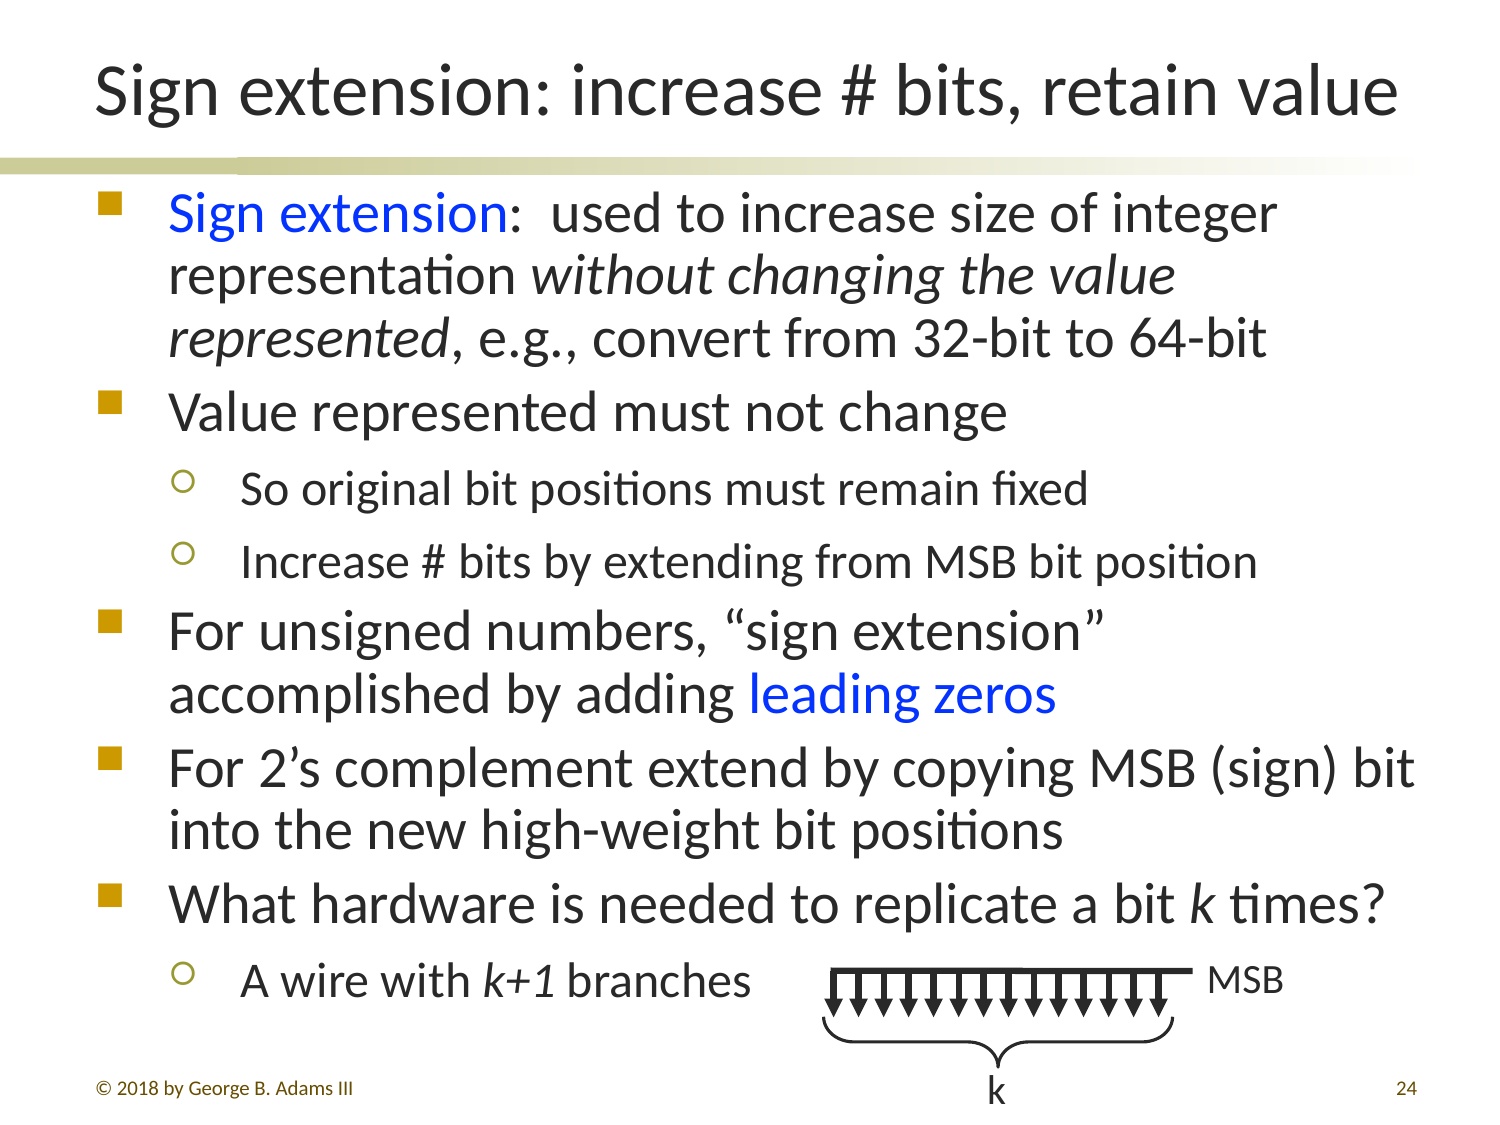

# Sign extension: increase # bits, retain value
Sign extension:  used to increase size of integer representation without changing the value represented, e.g., convert from 32-bit to 64-bit
Value represented must not change
So original bit positions must remain fixed
Increase # bits by extending from MSB bit position
For unsigned numbers, “sign extension” accomplished by adding leading zeros
For 2’s complement extend by copying MSB (sign) bit into the new high-weight bit positions
What hardware is needed to replicate a bit k times?
A wire with k+1 branches

MSB
k
© 2018 by George B. Adams III
24